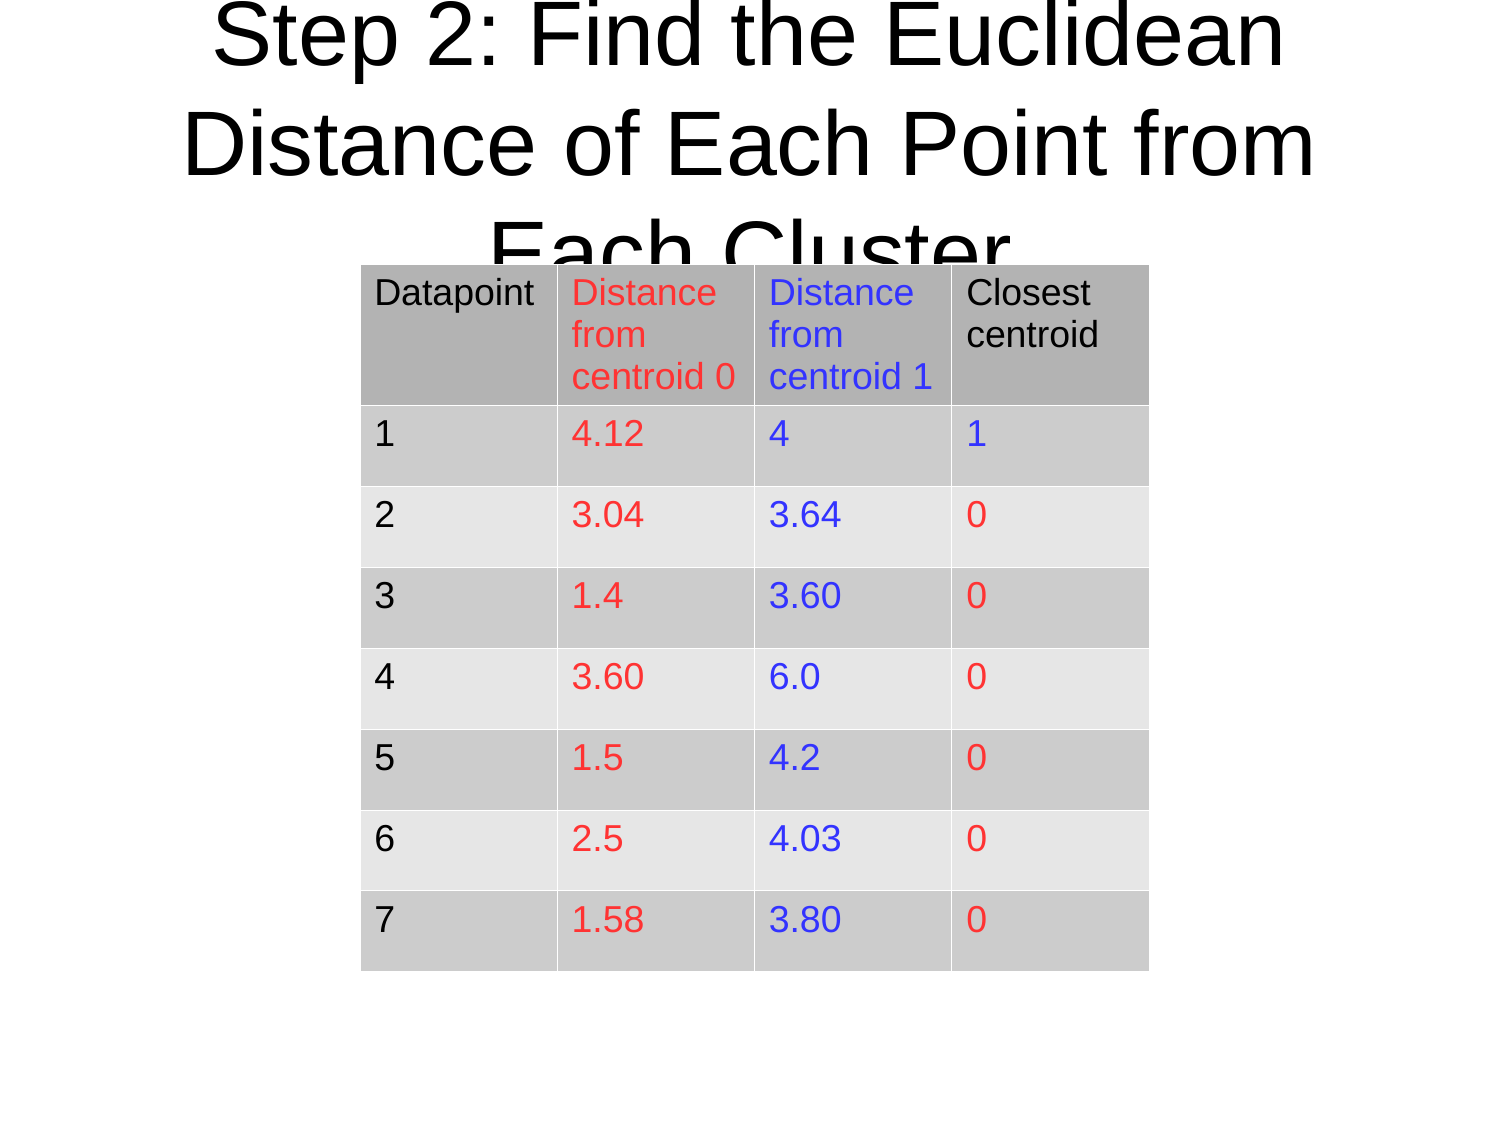

Step 2: Find the Euclidean Distance of Each Point from Each Cluster
| Datapoint | Distance from centroid 0 | Distance from centroid 1 | Closest centroid |
| --- | --- | --- | --- |
| 1 | 4.12 | 4 | 1 |
| 2 | 3.04 | 3.64 | 0 |
| 3 | 1.4 | 3.60 | 0 |
| 4 | 3.60 | 6.0 | 0 |
| 5 | 1.5 | 4.2 | 0 |
| 6 | 2.5 | 4.03 | 0 |
| 7 | 1.58 | 3.80 | 0 |